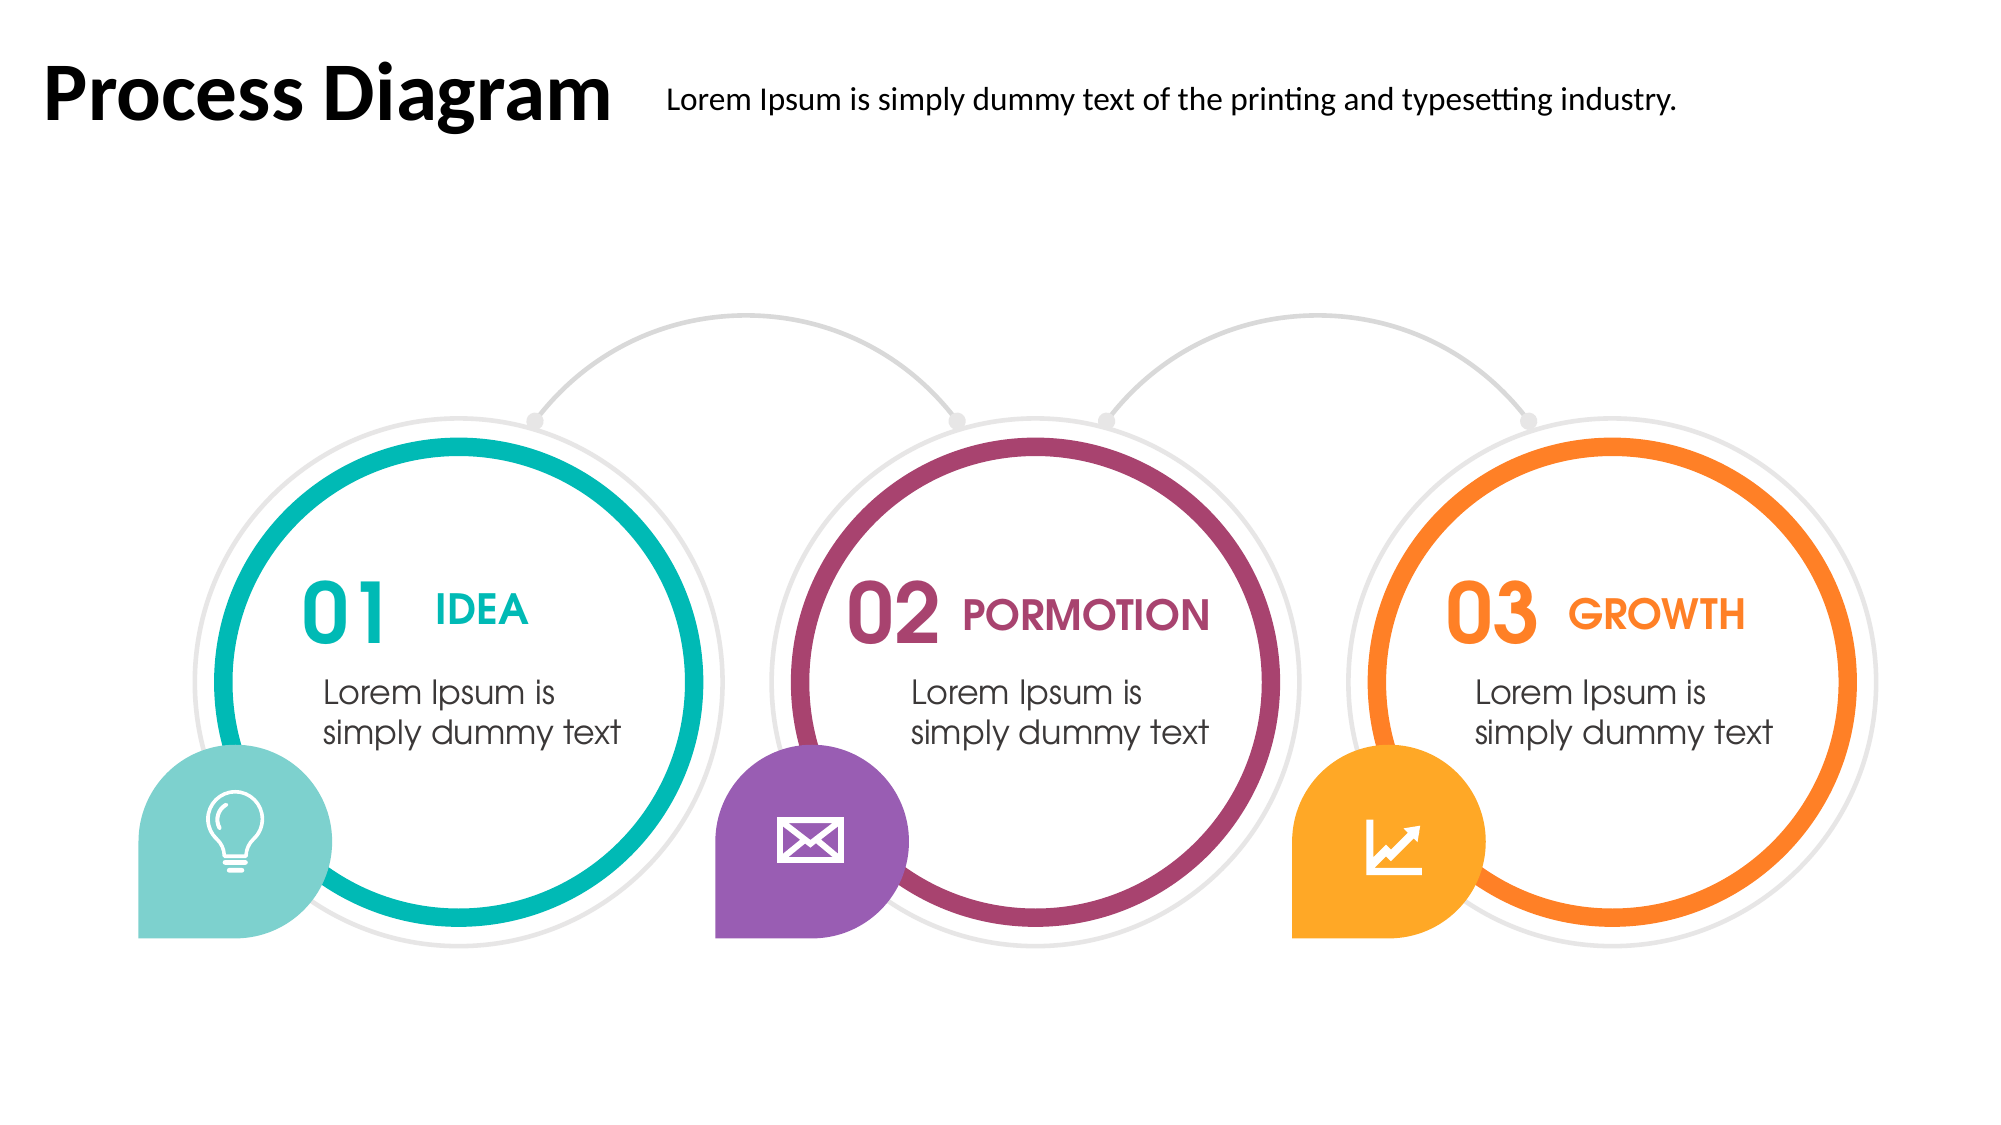

Process Diagram
Lorem Ipsum is simply dummy text of the printing and typesetting industry.

01
02
03
IDEA
GROWTH
PORMOTION
Lorem Ipsum is simply dummy text
Lorem Ipsum is simply dummy text
Lorem Ipsum is simply dummy text